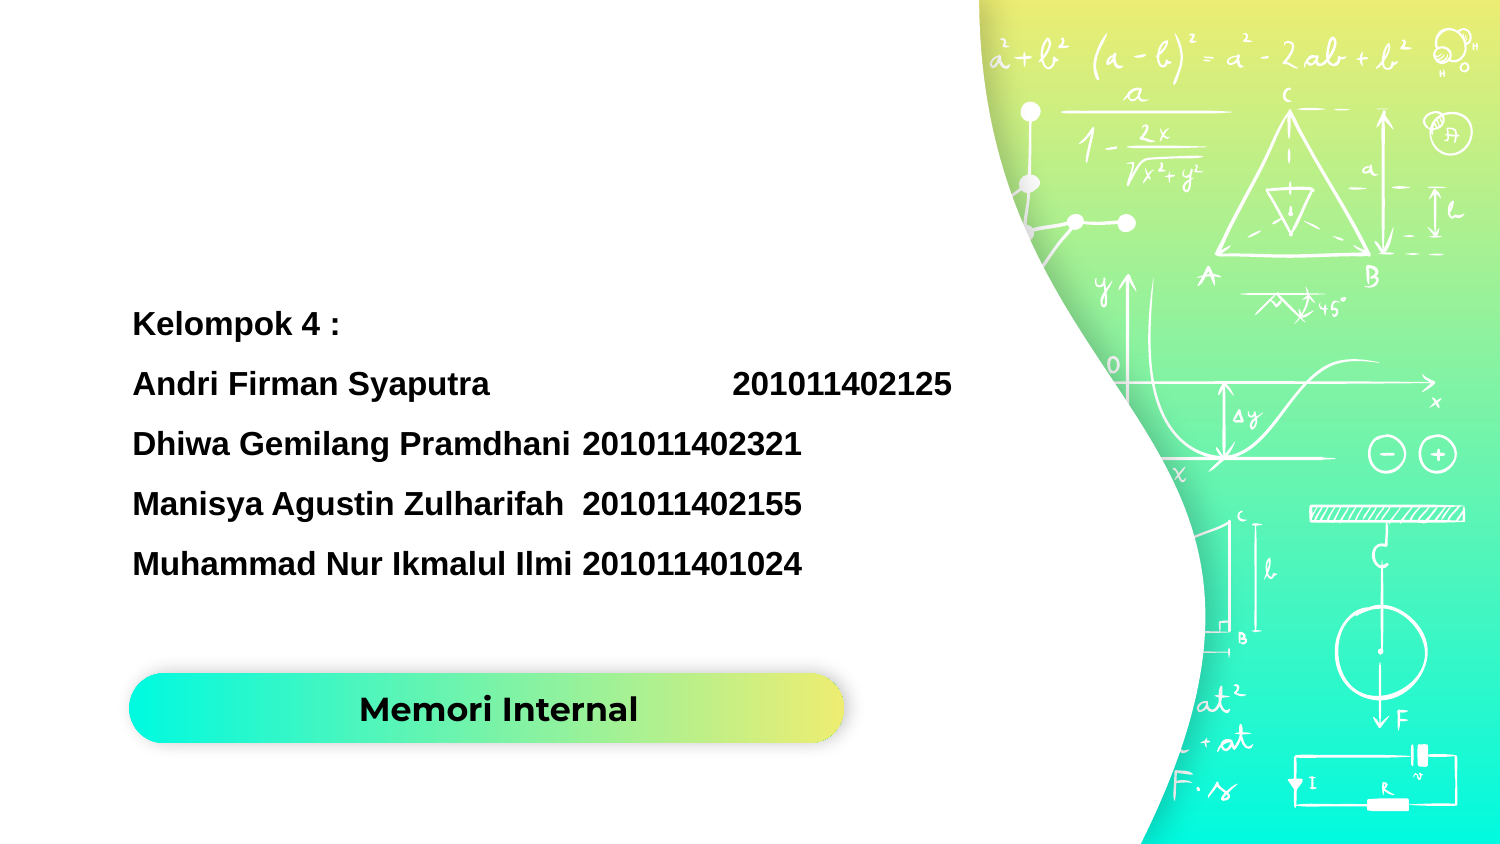

# Kelompok 4 : Andri Firman Syaputra		201011402125 Dhiwa Gemilang Pramdhani	201011402321 Manisya Agustin Zulharifah	201011402155 Muhammad Nur Ikmalul Ilmi	201011401024

Memori Internal